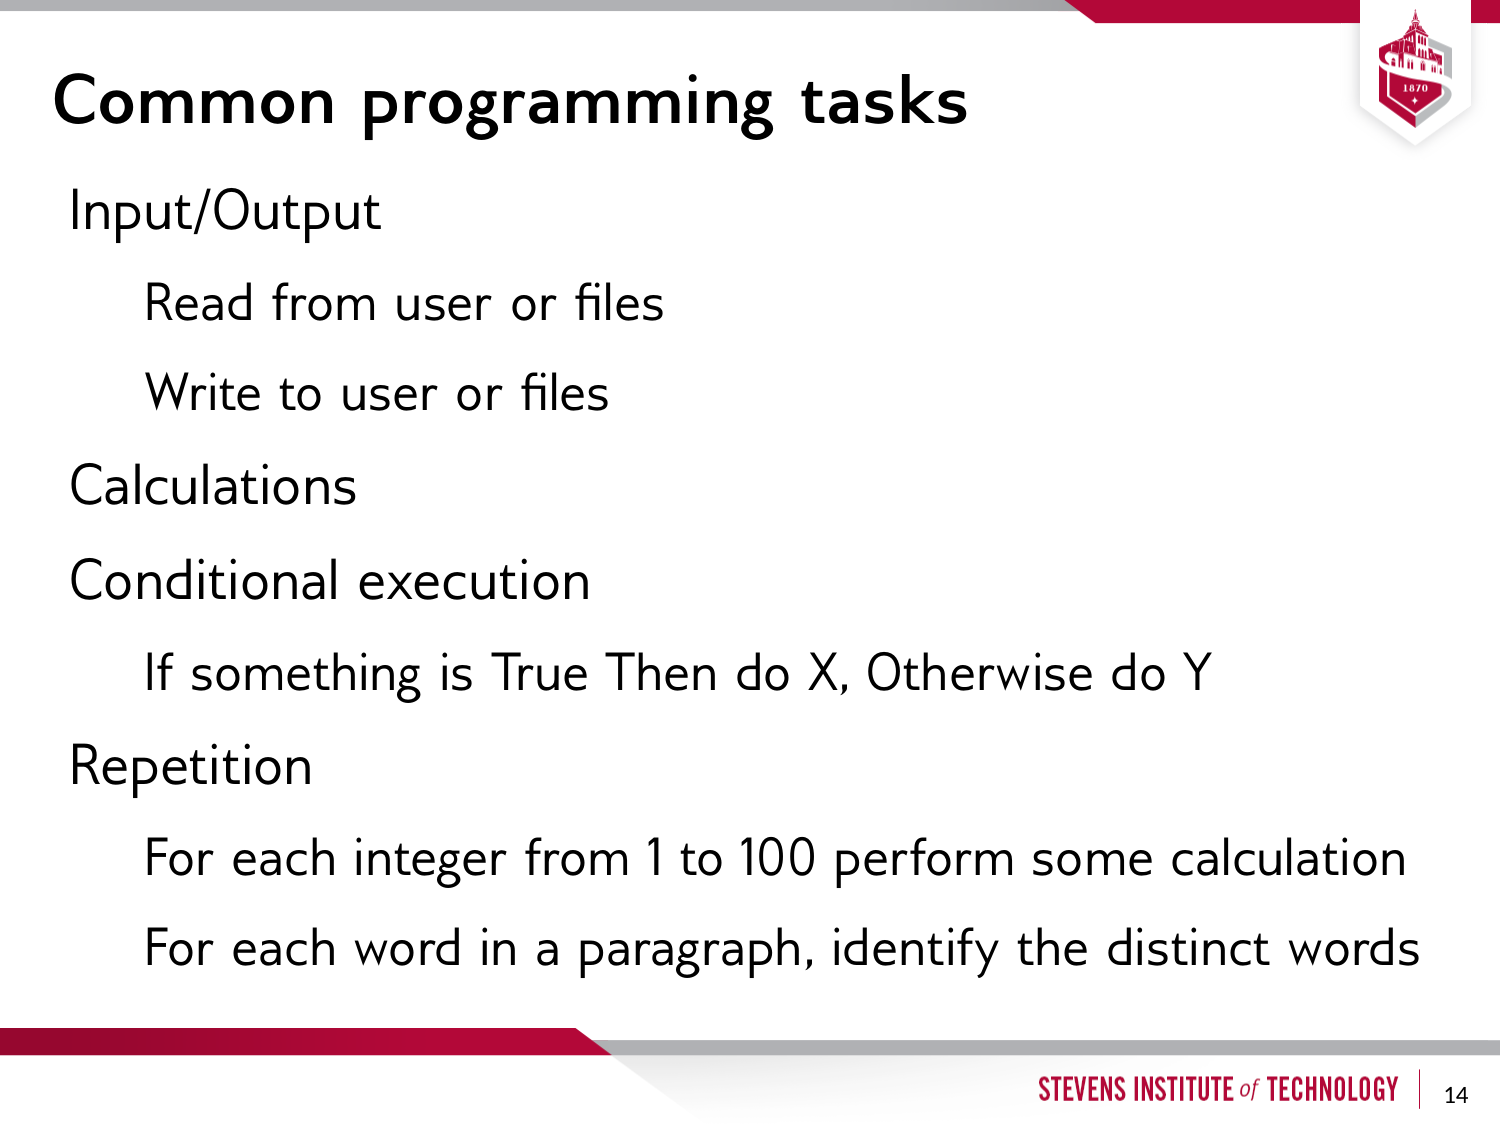

# Common programming tasks
Input/Output
Read from user or files
Write to user or files
Calculations
Conditional execution
If something is True Then do X, Otherwise do Y
Repetition
For each integer from 1 to 100 perform some calculation
For each word in a paragraph, identify the distinct words

14